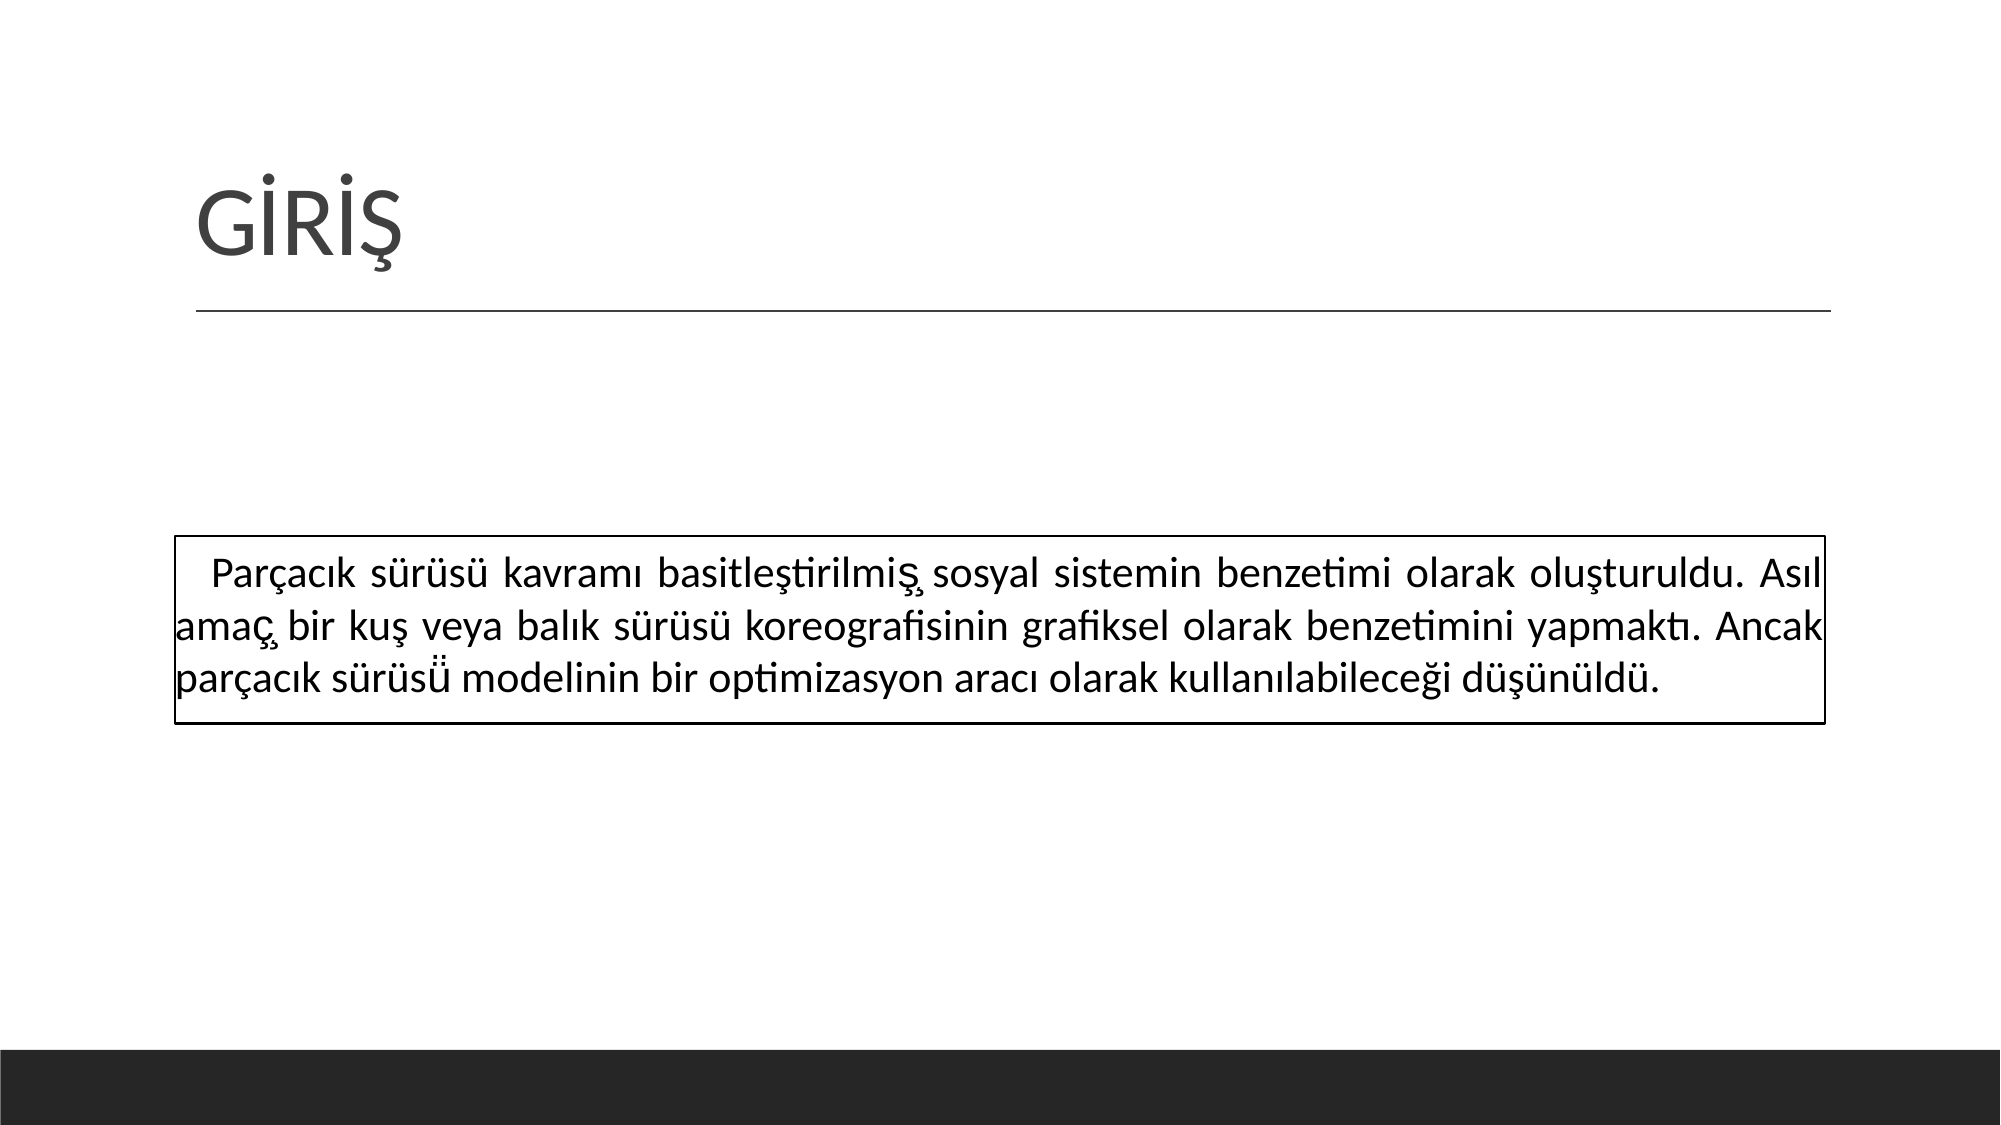

# GİRİŞ
	Parçacık sürüsü kavramı basitleştirilmiş̧ sosyal sistemin benzetimi olarak oluşturuldu. Asıl amaç̧ bir kuş veya balık sürüsü koreografisinin grafiksel olarak benzetimini yapmaktı. Ancak parçacık sürüsü̈ modelinin bir optimizasyon aracı olarak kullanılabileceği düşünüldü.